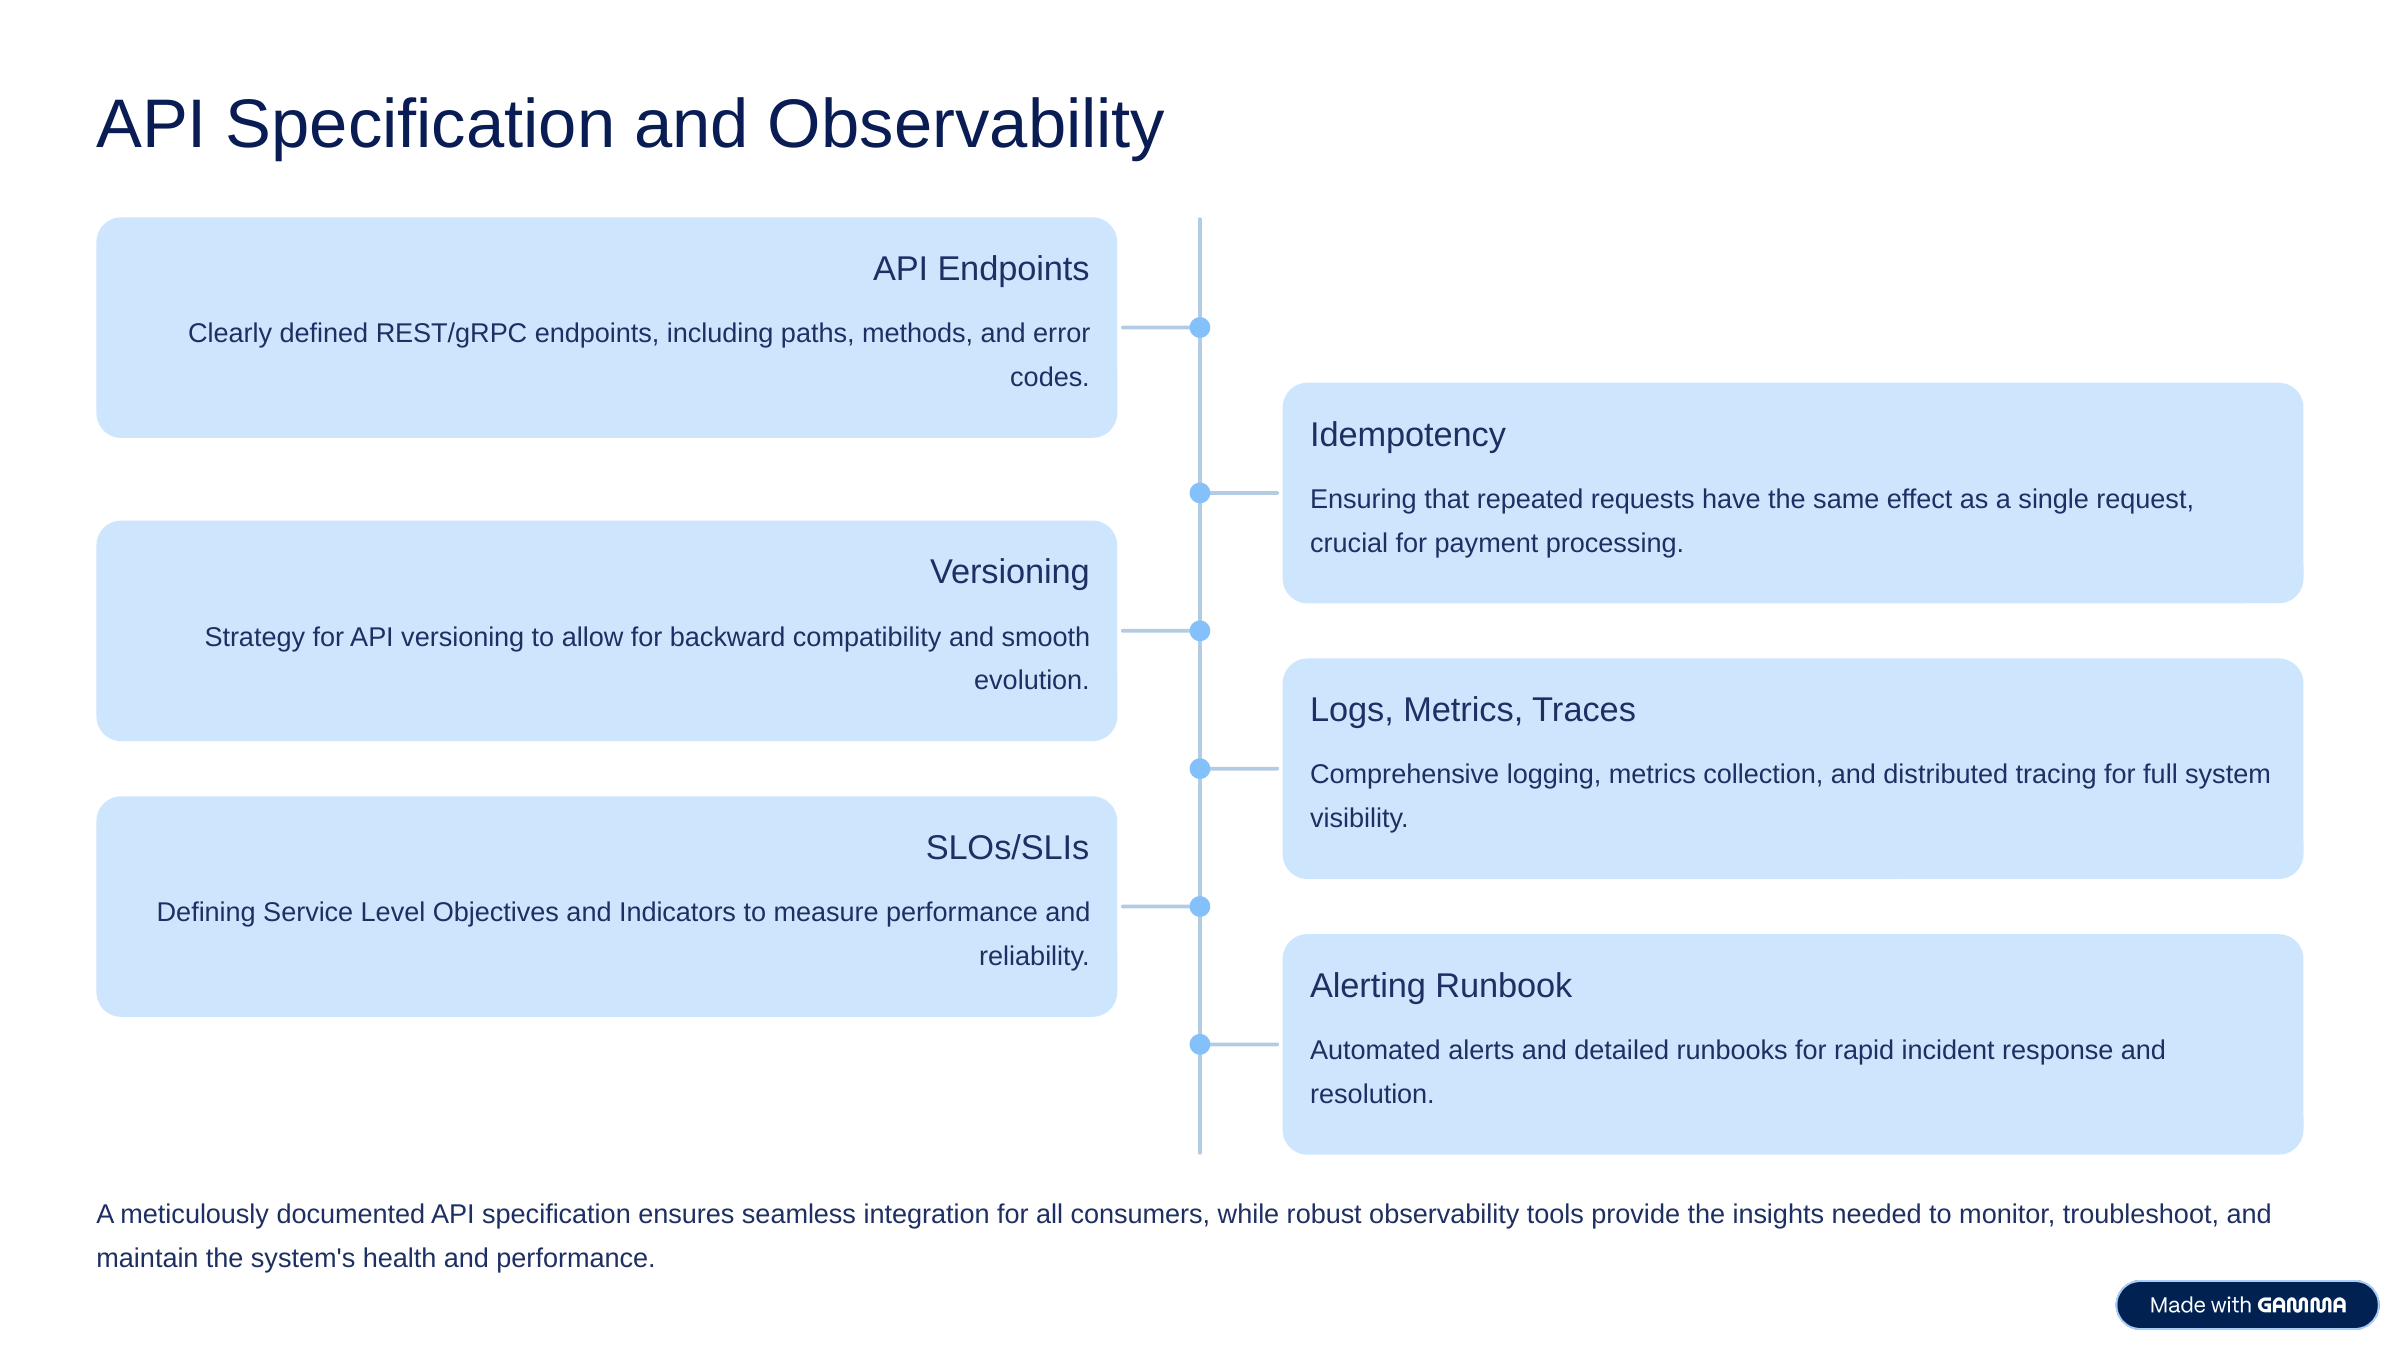

API Specification and Observability

API Endpoints
Clearly defined REST/gRPC endpoints, including paths, methods, and error codes.

Idempotency
Ensuring that repeated requests have the same effect as a single request, crucial for payment processing.

Versioning
Strategy for API versioning to allow for backward compatibility and smooth evolution.

Logs, Metrics, Traces
Comprehensive logging, metrics collection, and distributed tracing for full system visibility.

SLOs/SLIs
Defining Service Level Objectives and Indicators to measure performance and reliability.

Alerting Runbook
Automated alerts and detailed runbooks for rapid incident response and resolution.

A meticulously documented API specification ensures seamless integration for all consumers, while robust observability tools provide the insights needed to monitor, troubleshoot, and maintain the system's health and performance.